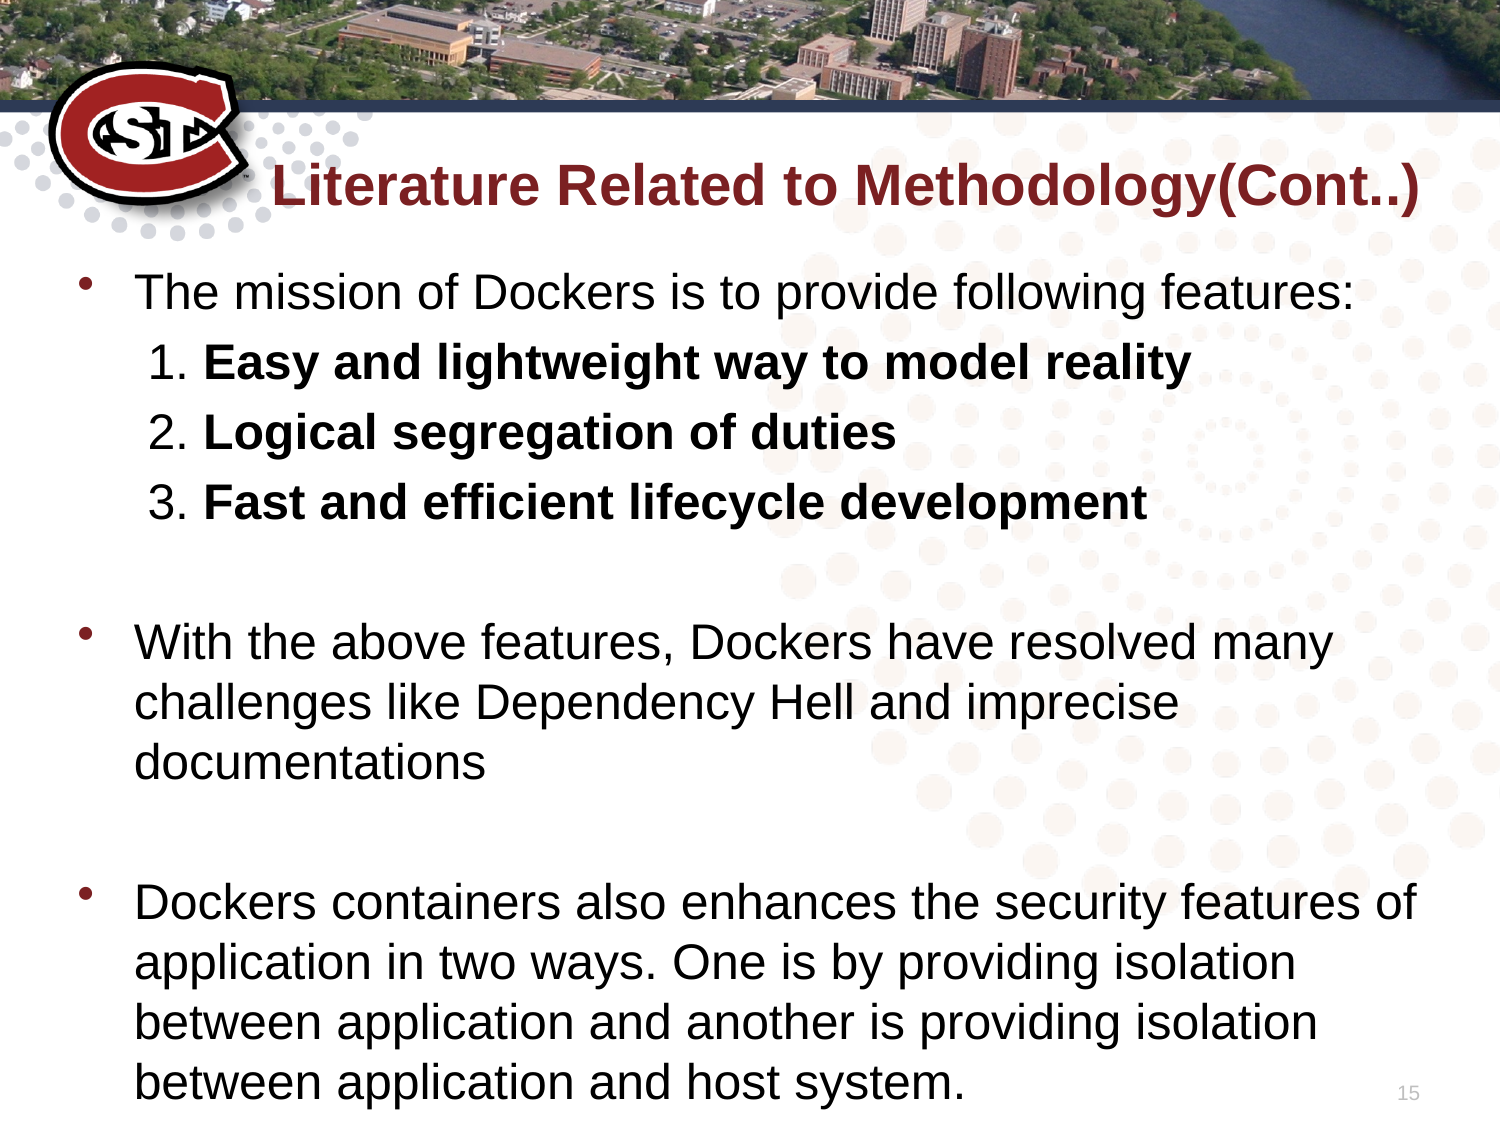

# Literature Related to Methodology(Cont..)
The mission of Dockers is to provide following features:
     1. Easy and lightweight way to model reality
     2. Logical segregation of duties
     3. Fast and efficient lifecycle development

With the above features, Dockers have resolved many challenges like Dependency Hell and imprecise documentations

Dockers containers also enhances the security features of application in two ways. One is by providing isolation between application and another is providing isolation between application and host system.

15